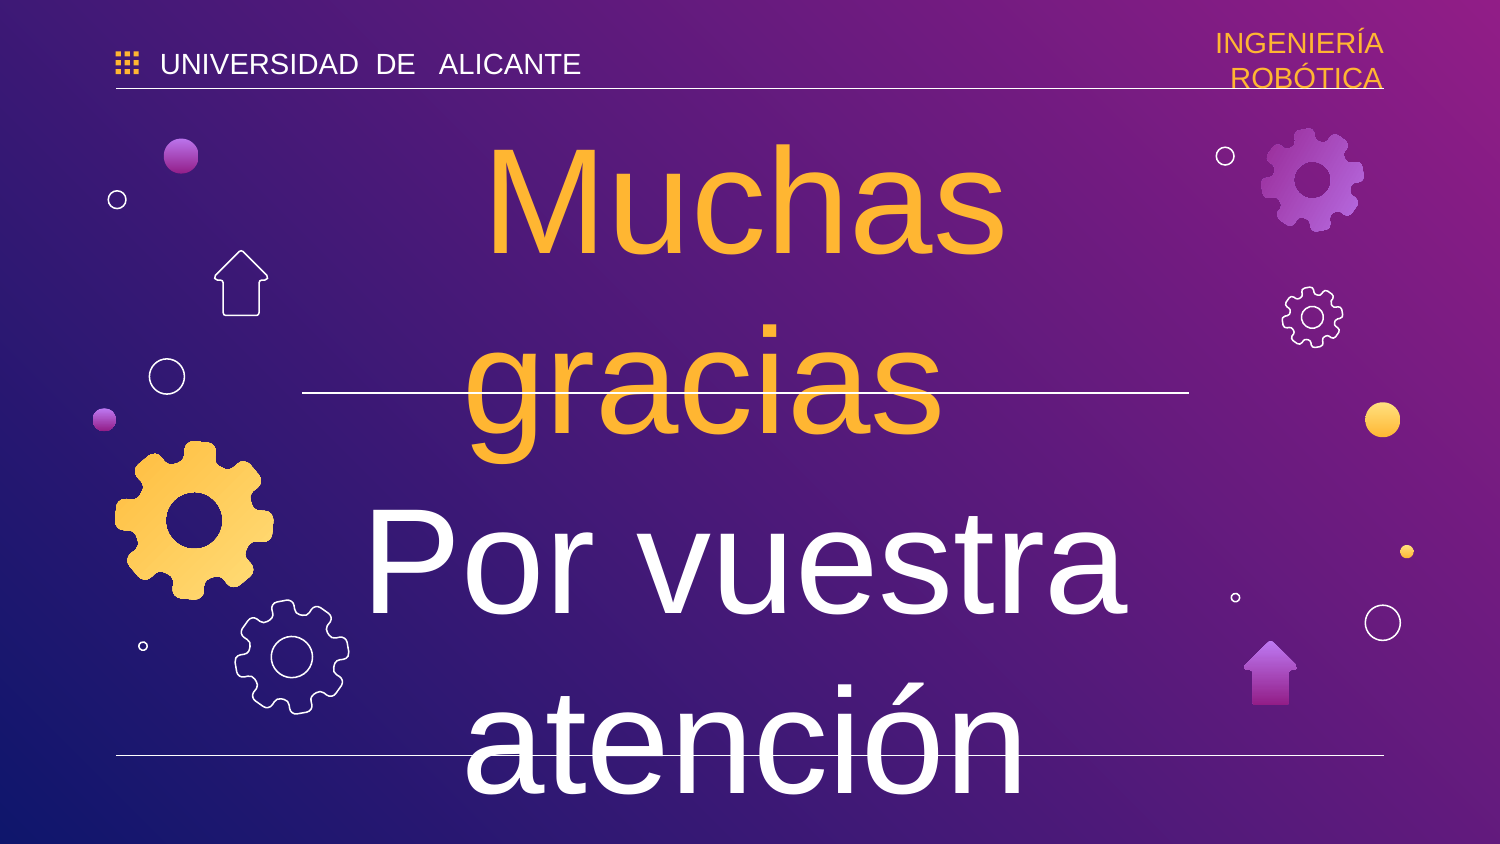

UNIVERSIDAD  DE   ALICANTE
INGENIERÍA ROBÓTICA

# Muchas gracias
Por vuestra atención